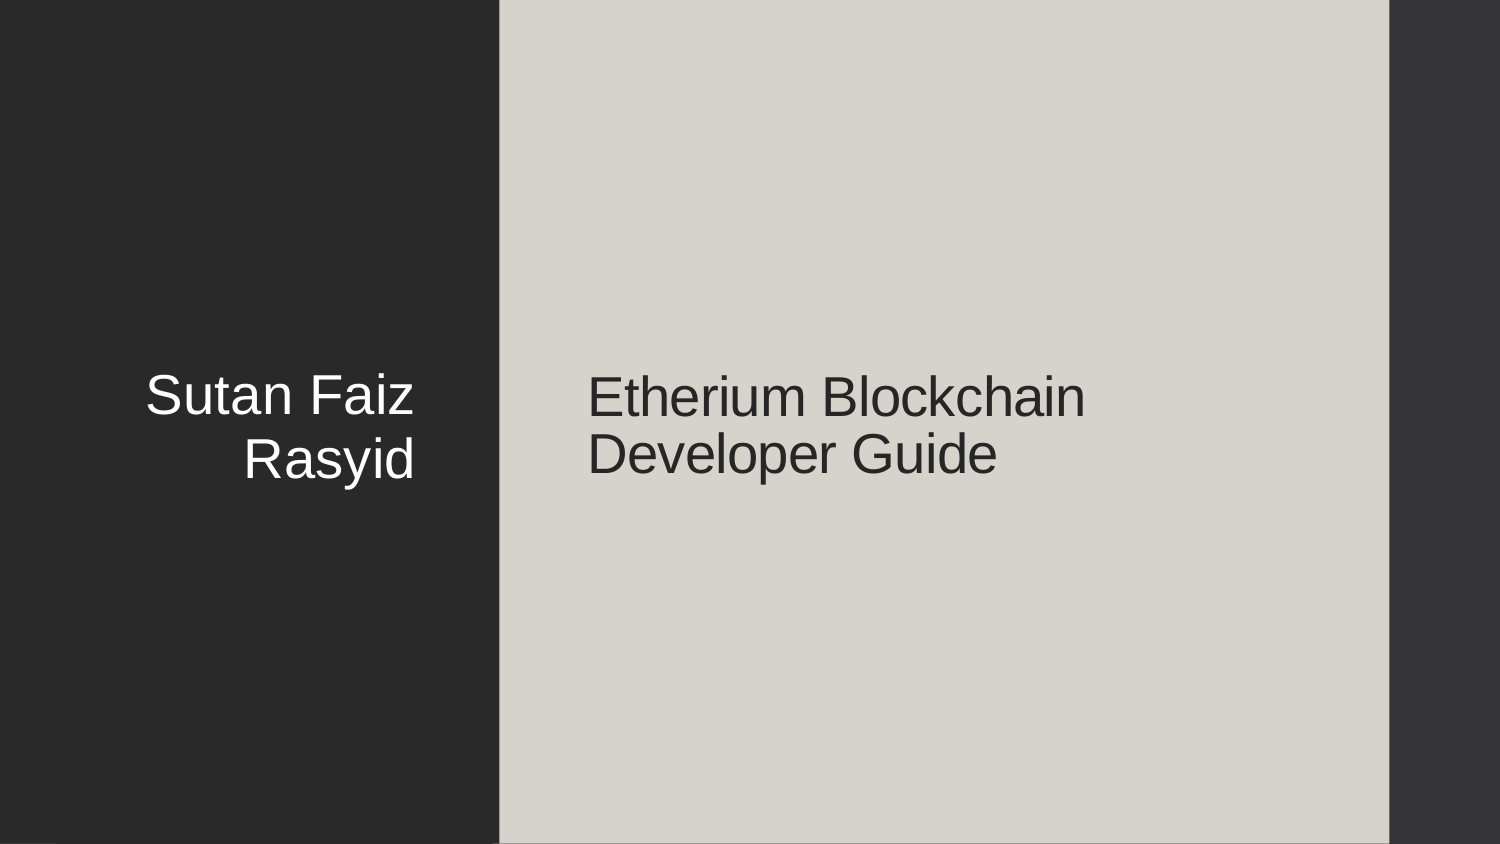

Sutan Faiz Rasyid
# Etherium Blockchain Developer Guide